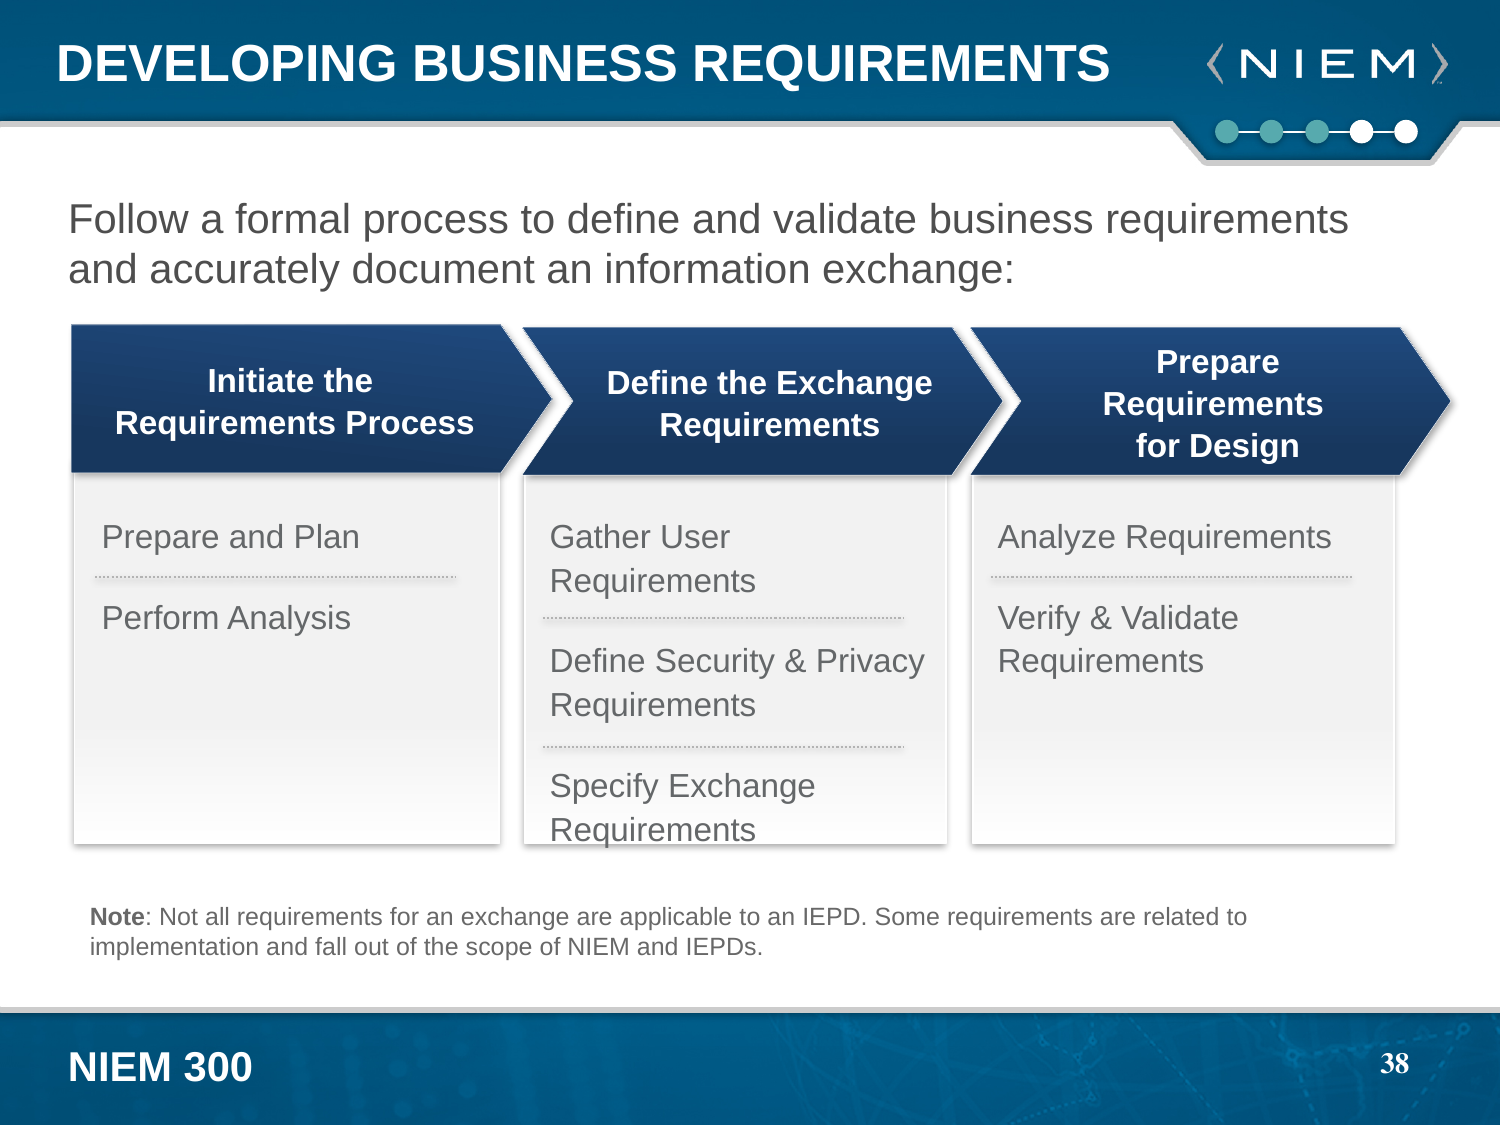

# Developing Business Requirements

Follow a formal process to define and validate business requirements and accurately document an information exchange:
Initiate the
Requirements Process
Define the Exchange Requirements
Prepare Requirements
for Design

Prepare and Plan
Perform Analysis
Gather User Requirements
Define Security & Privacy Requirements
Specify Exchange Requirements
Analyze Requirements
Verify & Validate Requirements
Note: Not all requirements for an exchange are applicable to an IEPD. Some requirements are related to implementation and fall out of the scope of NIEM and IEPDs.
38